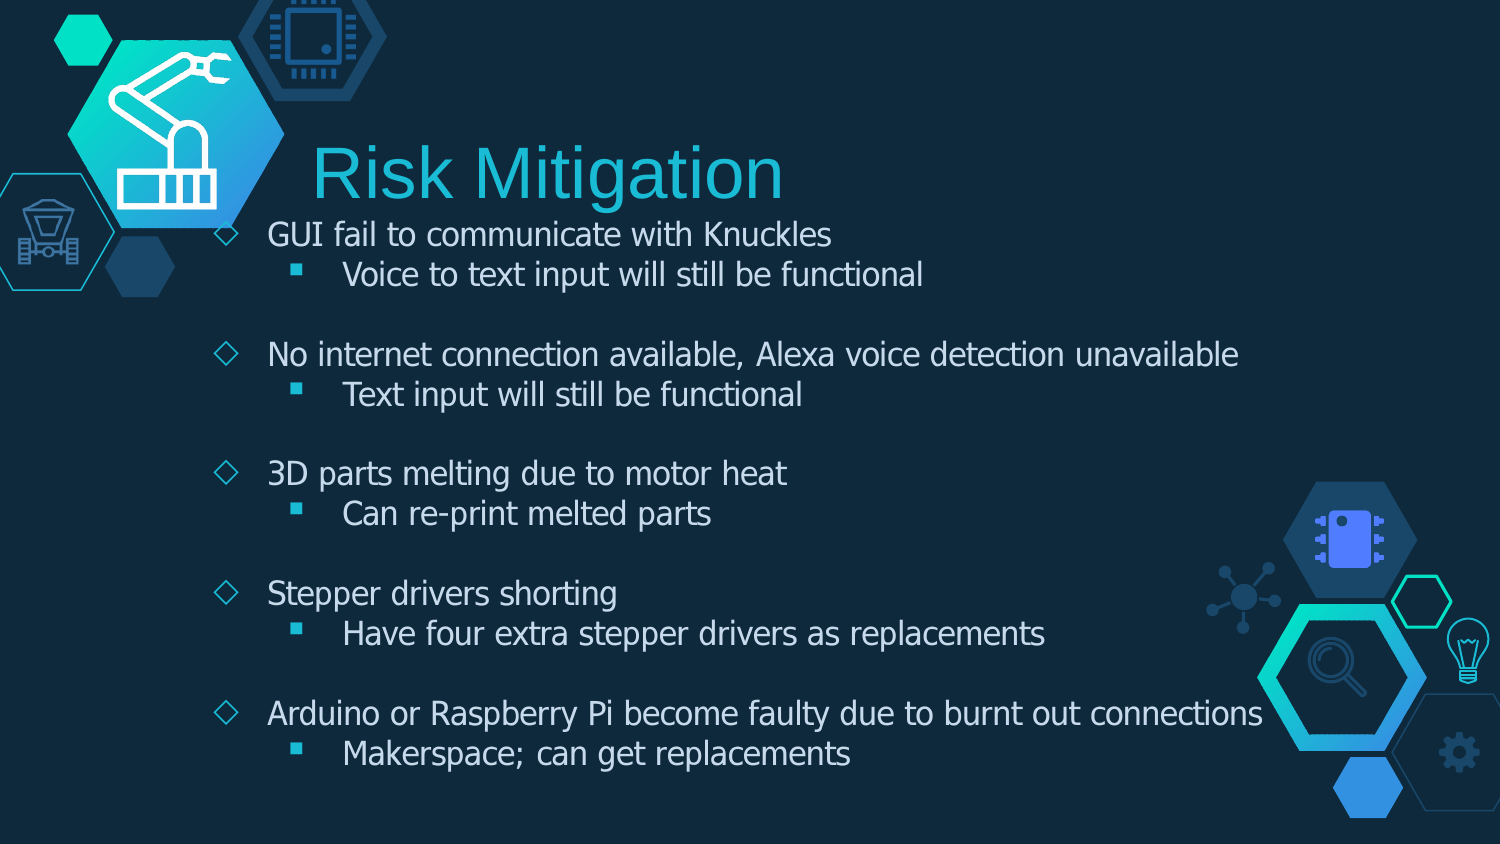

# Risk Mitigation

GUI fail to communicate with Knuckles
Voice to text input will still be functional

No internet connection available, Alexa voice detection unavailable
Text input will still be functional
3D parts melting due to motor heat
Can re-print melted parts
Stepper drivers shorting
Have four extra stepper drivers as replacements
Arduino or Raspberry Pi become faulty due to burnt out connections
Makerspace; can get replacements